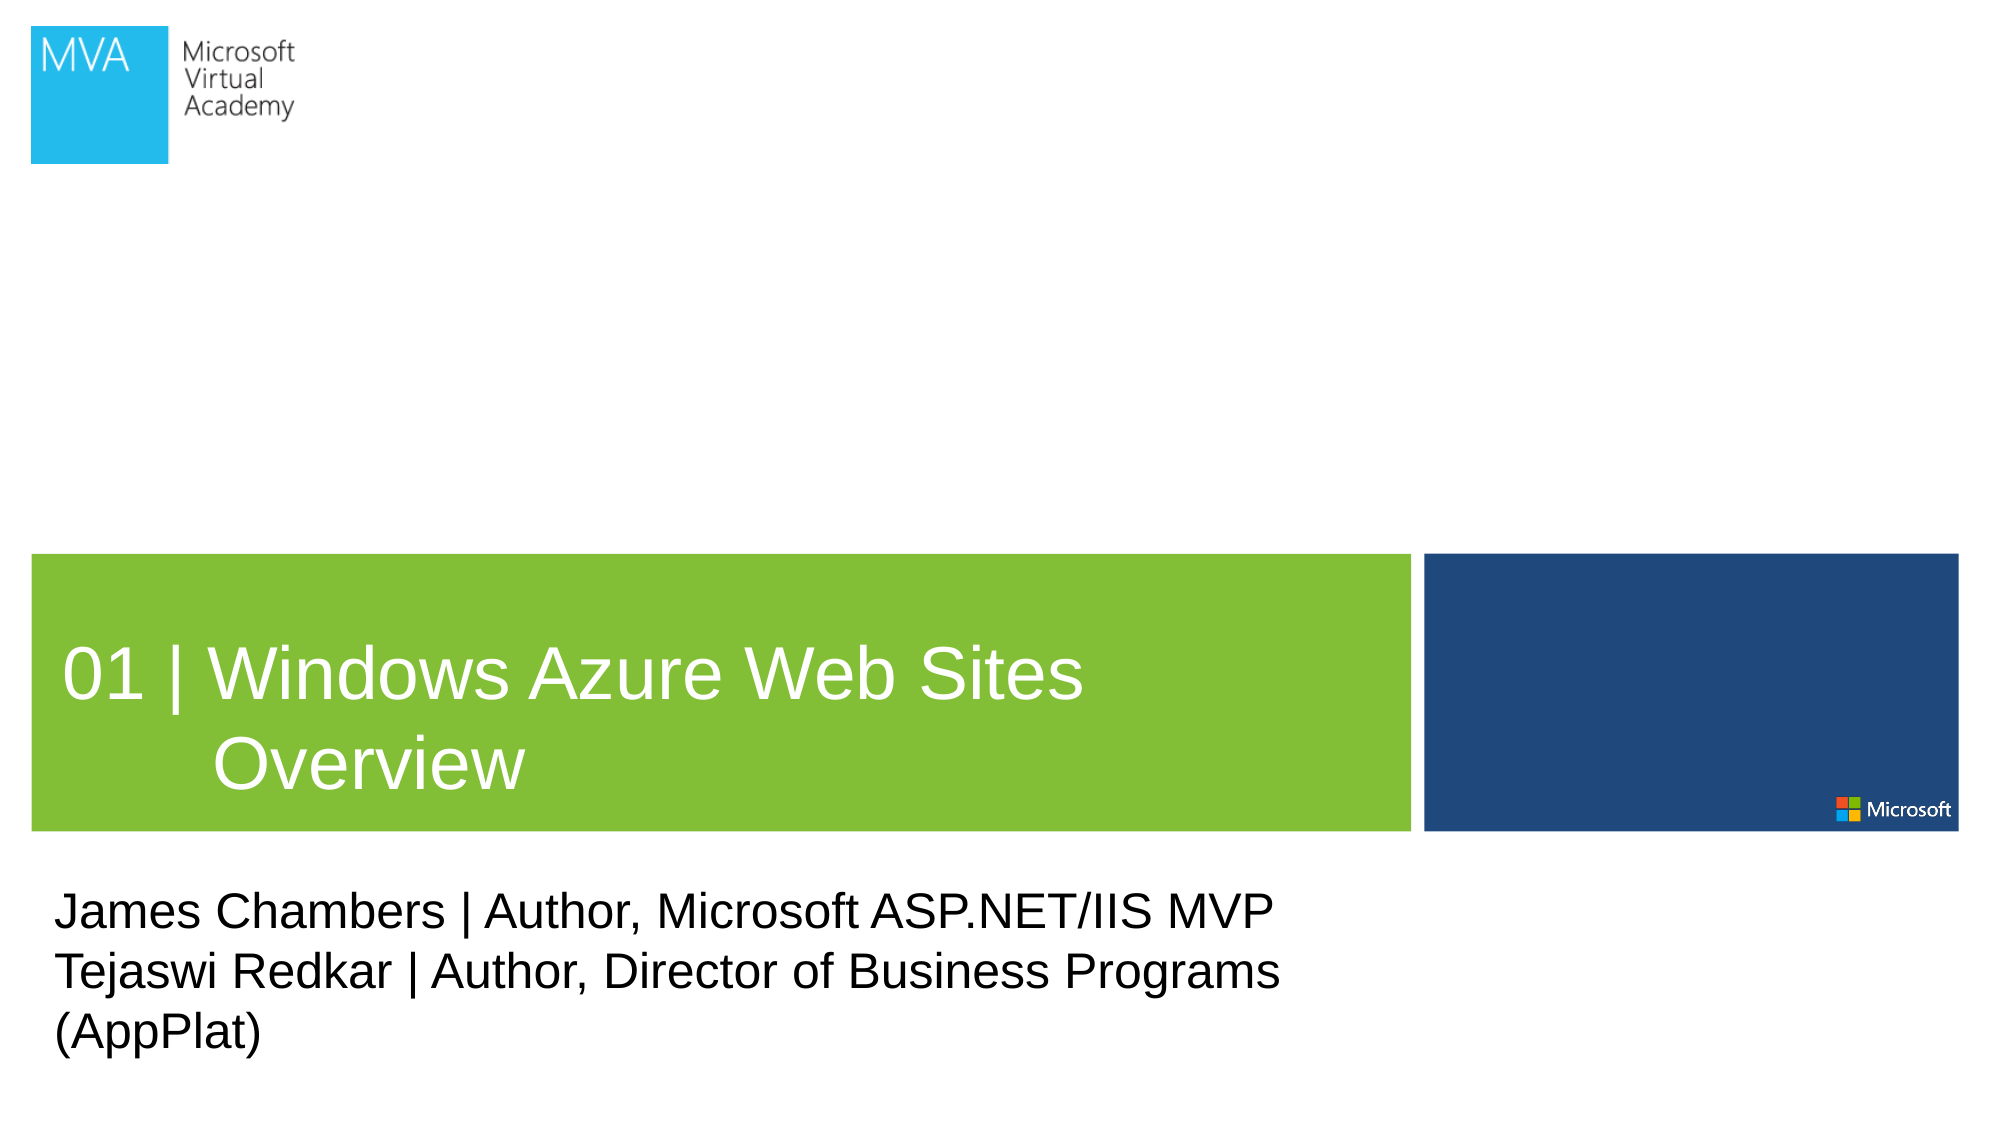

01 | Windows Azure Web Sites Overview
James Chambers | Author, Microsoft ASP.NET/IIS MVP
Tejaswi Redkar | Author, Director of Business Programs (AppPlat)